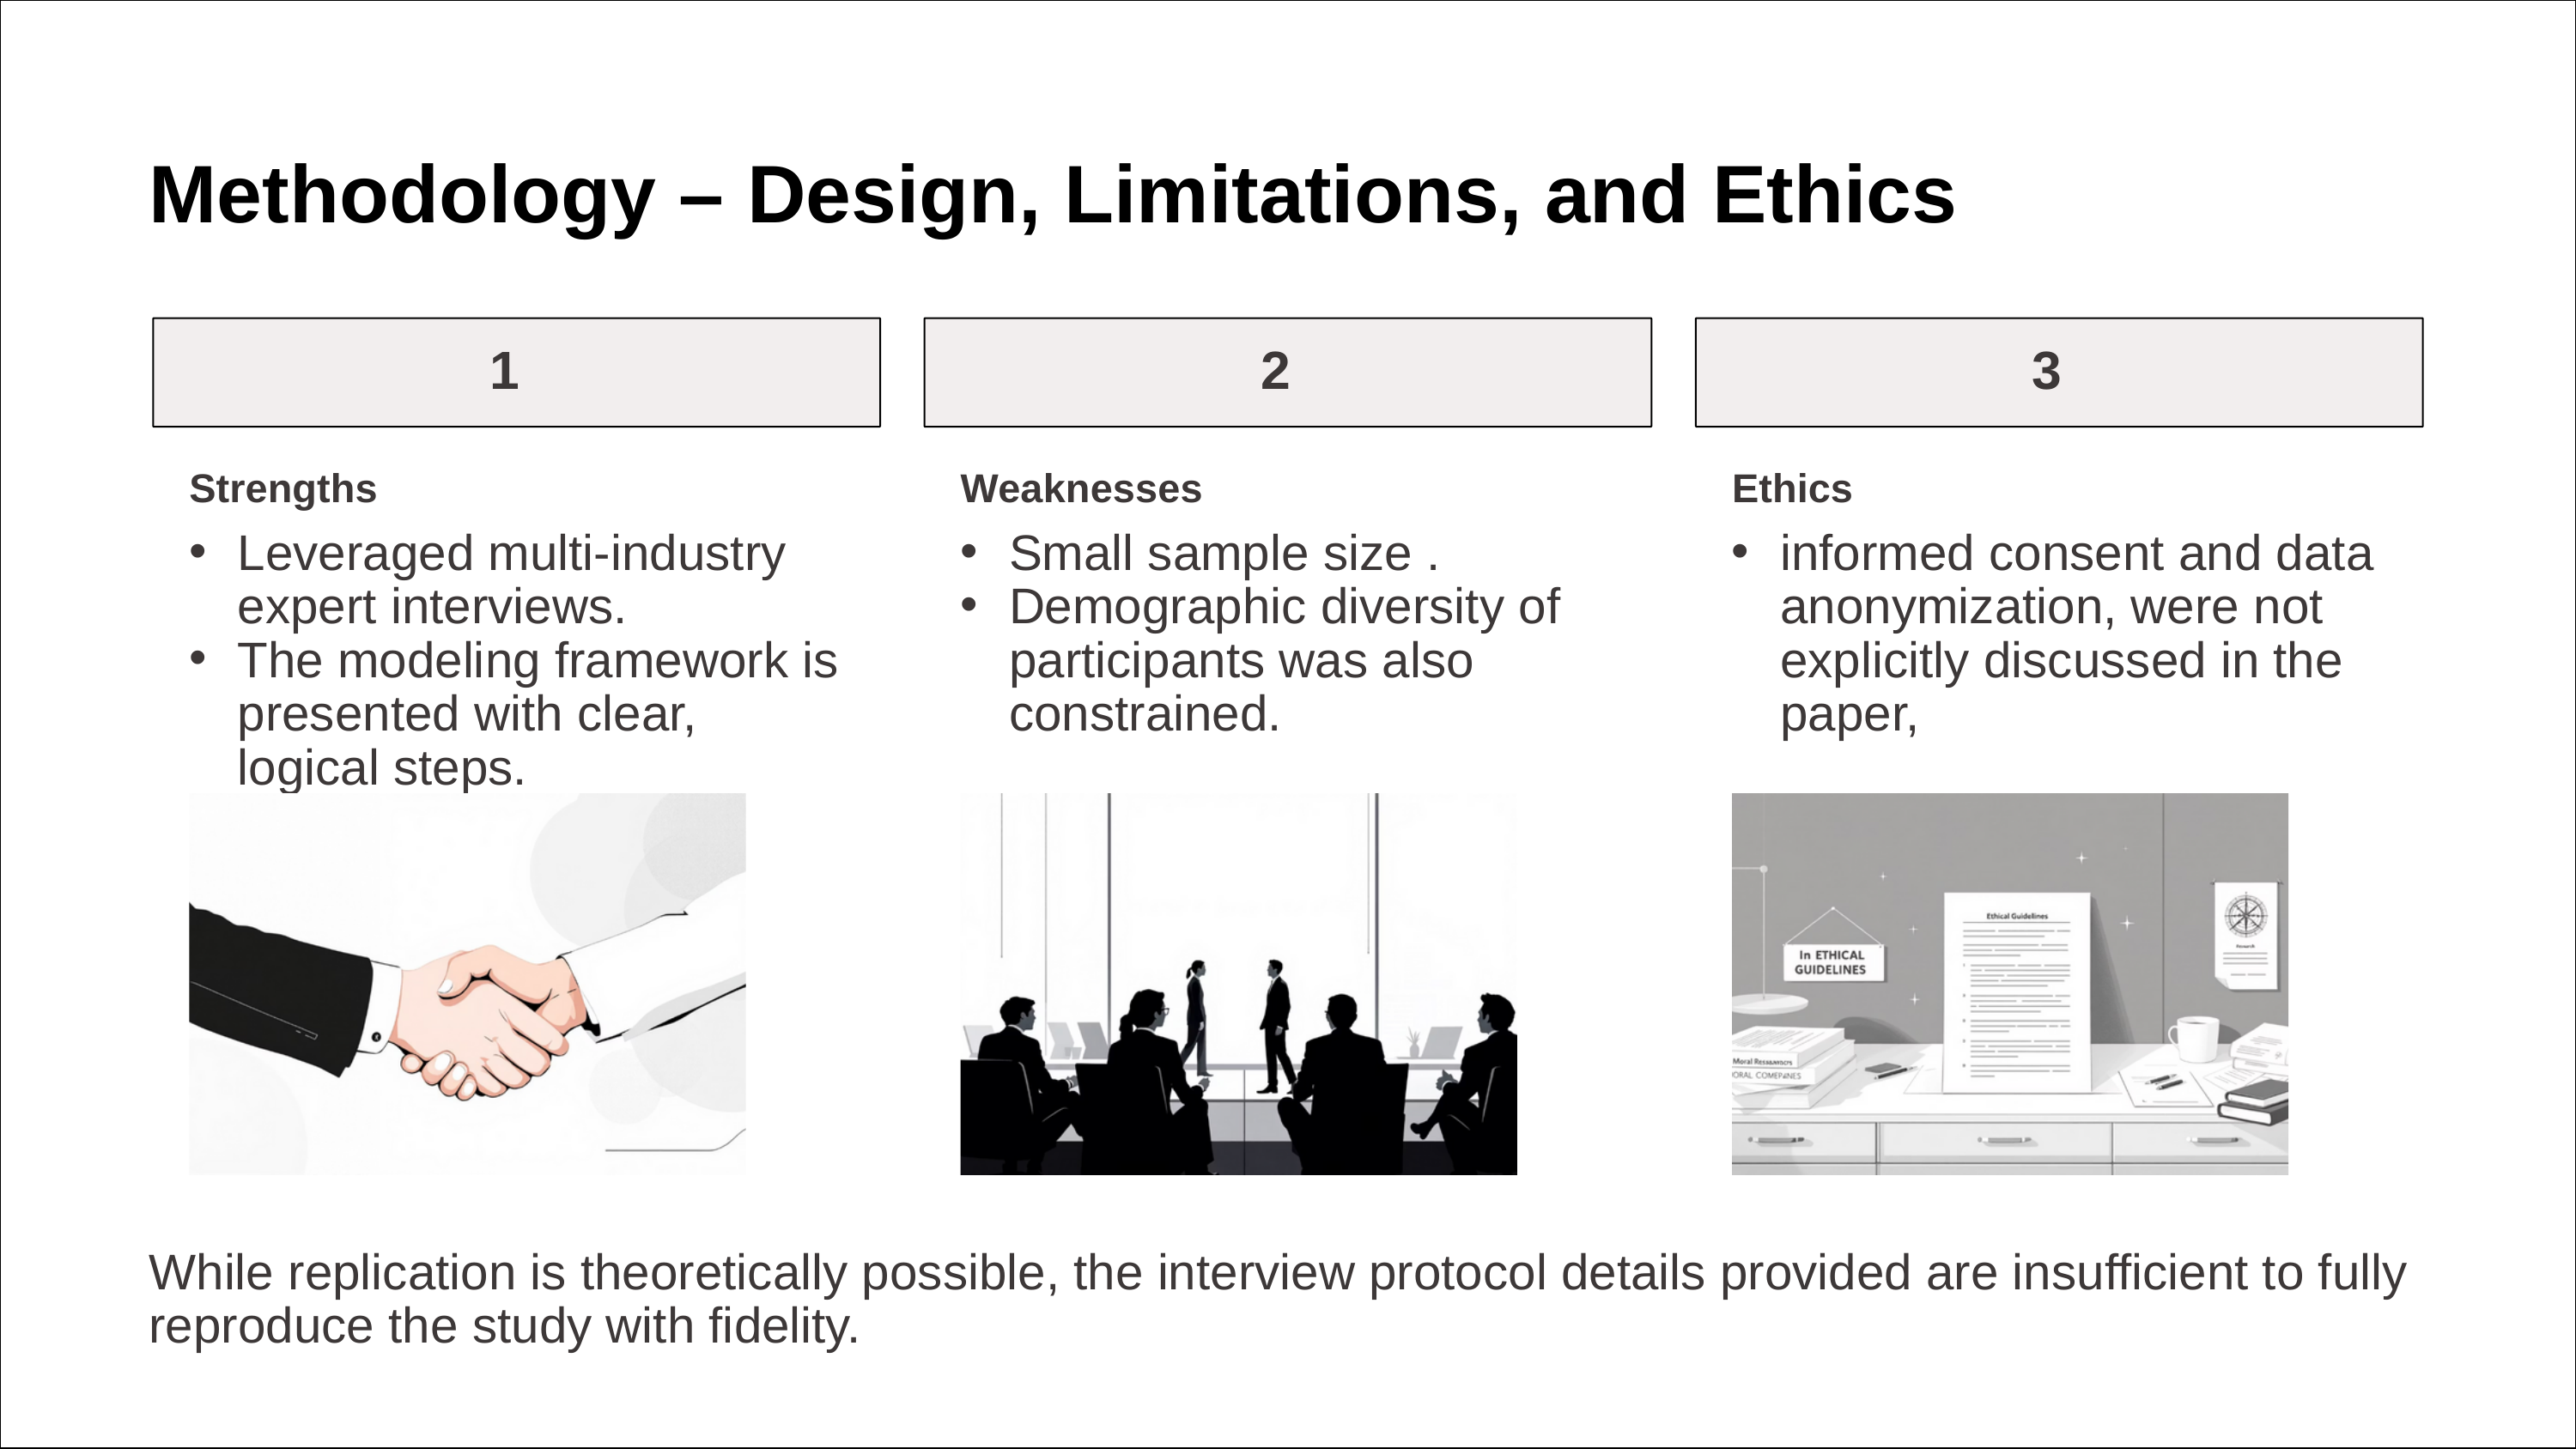

Methodology – Design, Limitations, and Ethics

1
2
3
Strengths
Weaknesses
Ethics
Leveraged multi-industry expert interviews.
The modeling framework is presented with clear, logical steps.
Small sample size .
Demographic diversity of participants was also constrained.
informed consent and data anonymization, were not explicitly discussed in the paper,

While replication is theoretically possible, the interview protocol details provided are insufficient to fully reproduce the study with fidelity.